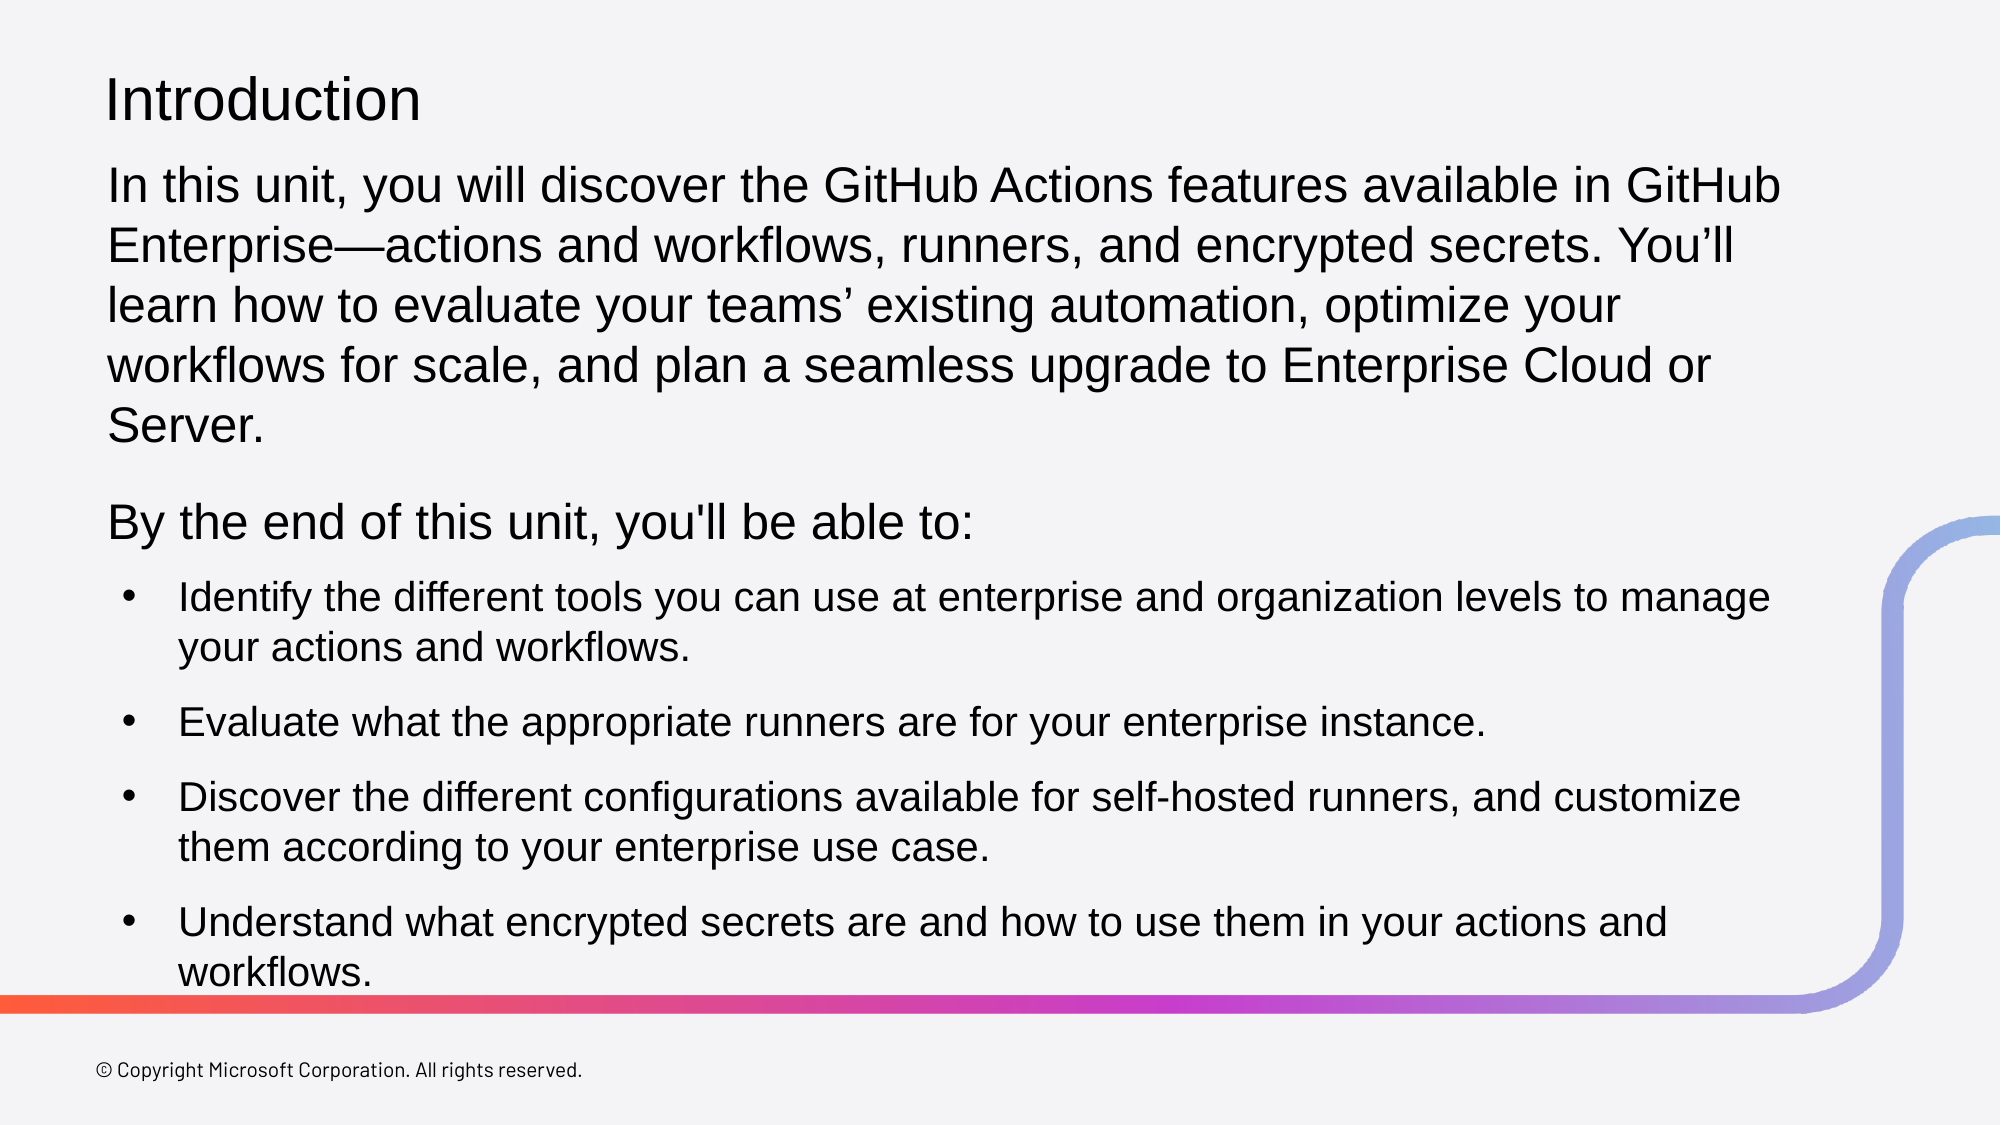

# Introduction
In this unit, you will discover the GitHub Actions features available in GitHub Enterprise—actions and workflows, runners, and encrypted secrets. You’ll learn how to evaluate your teams’ existing automation, optimize your workflows for scale, and plan a seamless upgrade to Enterprise Cloud or Server.
By the end of this unit, you'll be able to:

Identify the different tools you can use at enterprise and organization levels to manage your actions and workflows.
Evaluate what the appropriate runners are for your enterprise instance.
Discover the different configurations available for self-hosted runners, and customize them according to your enterprise use case.
Understand what encrypted secrets are and how to use them in your actions and workflows.
© Copyright Microsoft Corporation. All rights reserved.